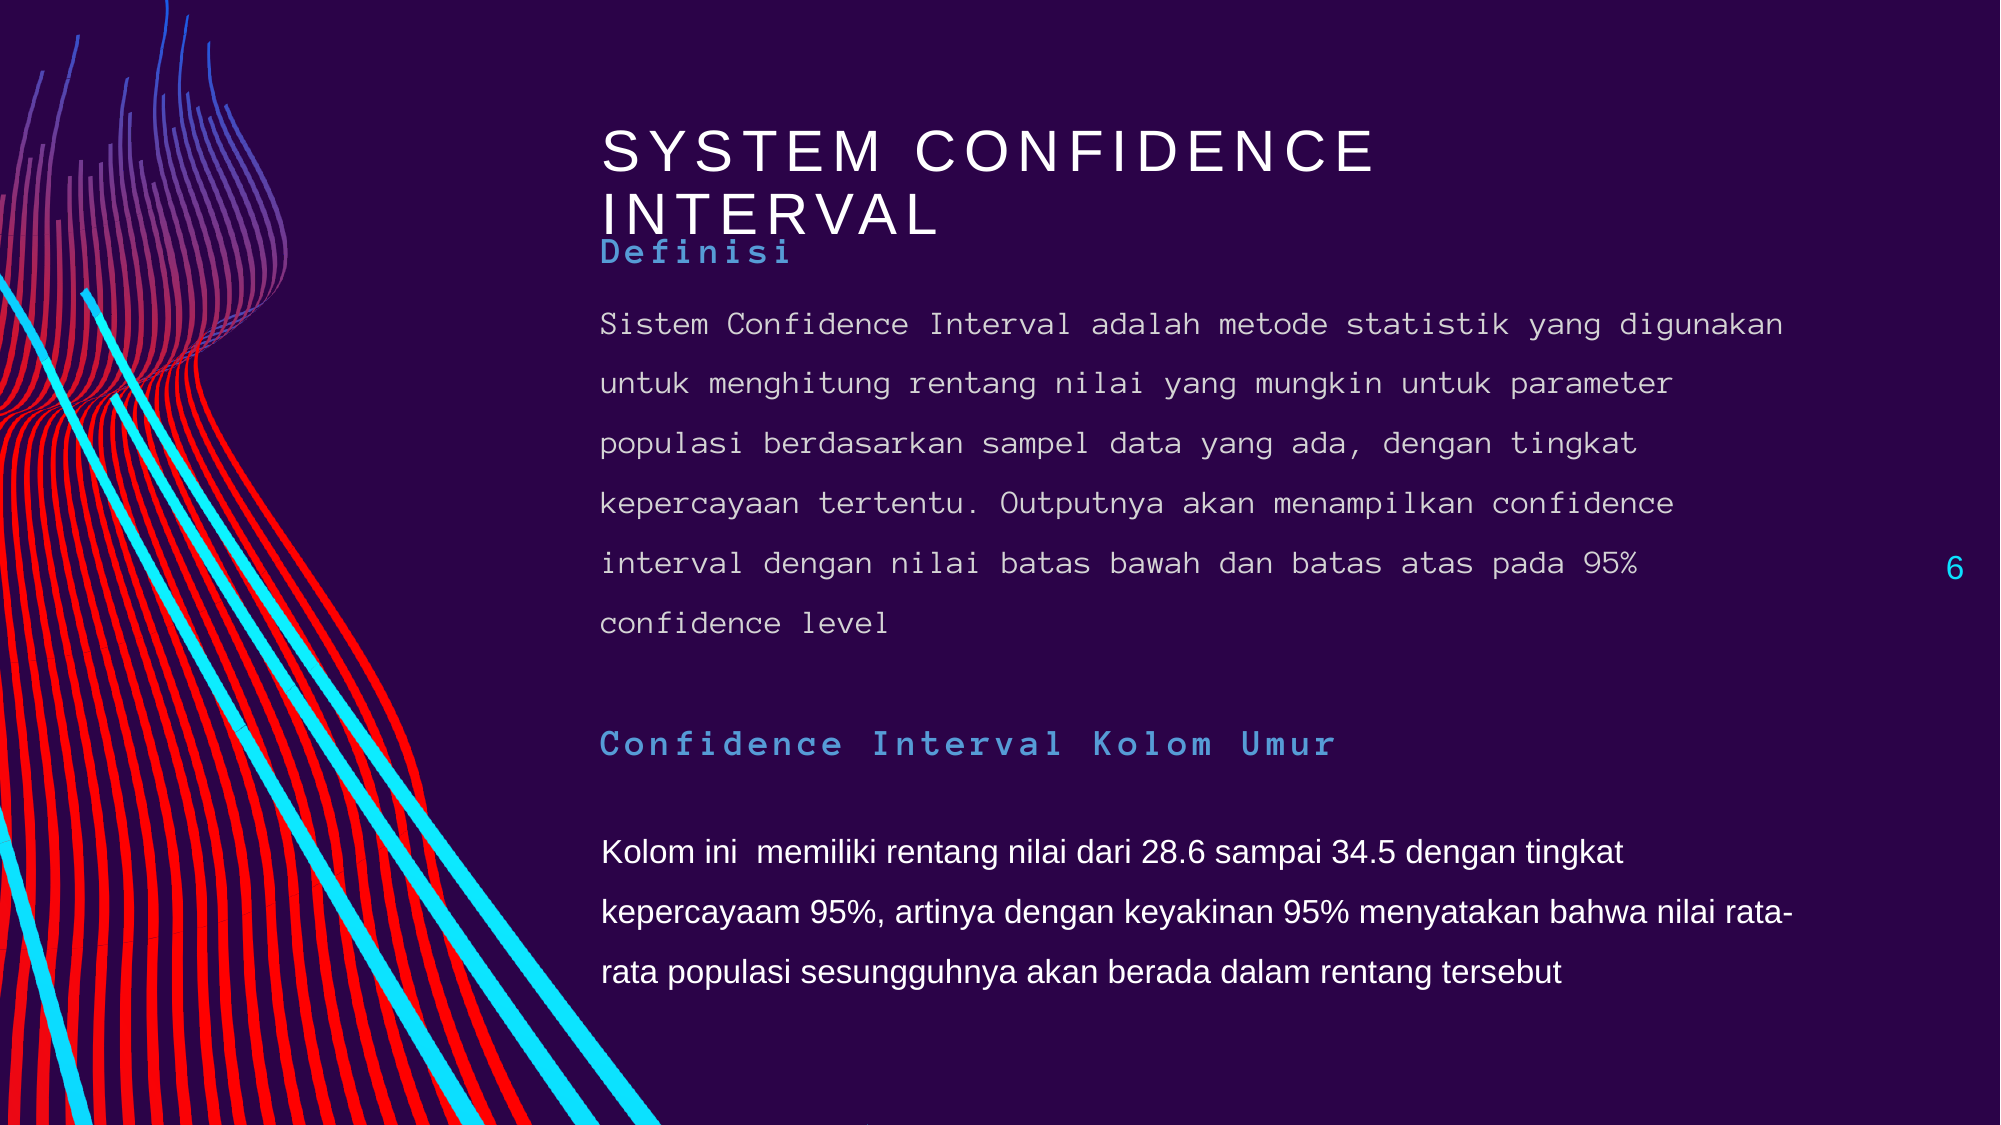

# SYSTEM CONFIDENCE INTERVAL
Definisi
Sistem Confidence Interval adalah metode statistik yang digunakan untuk menghitung rentang nilai yang mungkin untuk parameter populasi berdasarkan sampel data yang ada, dengan tingkat kepercayaan tertentu. Outputnya akan menampilkan confidence interval dengan nilai batas bawah dan batas atas pada 95% confidence level
6
Confidence Interval Kolom Umur
Kolom ini  memiliki rentang nilai dari 28.6 sampai 34.5 dengan tingkat kepercayaam 95%, artinya dengan keyakinan 95% menyatakan bahwa nilai rata-rata populasi sesungguhnya akan berada dalam rentang tersebut